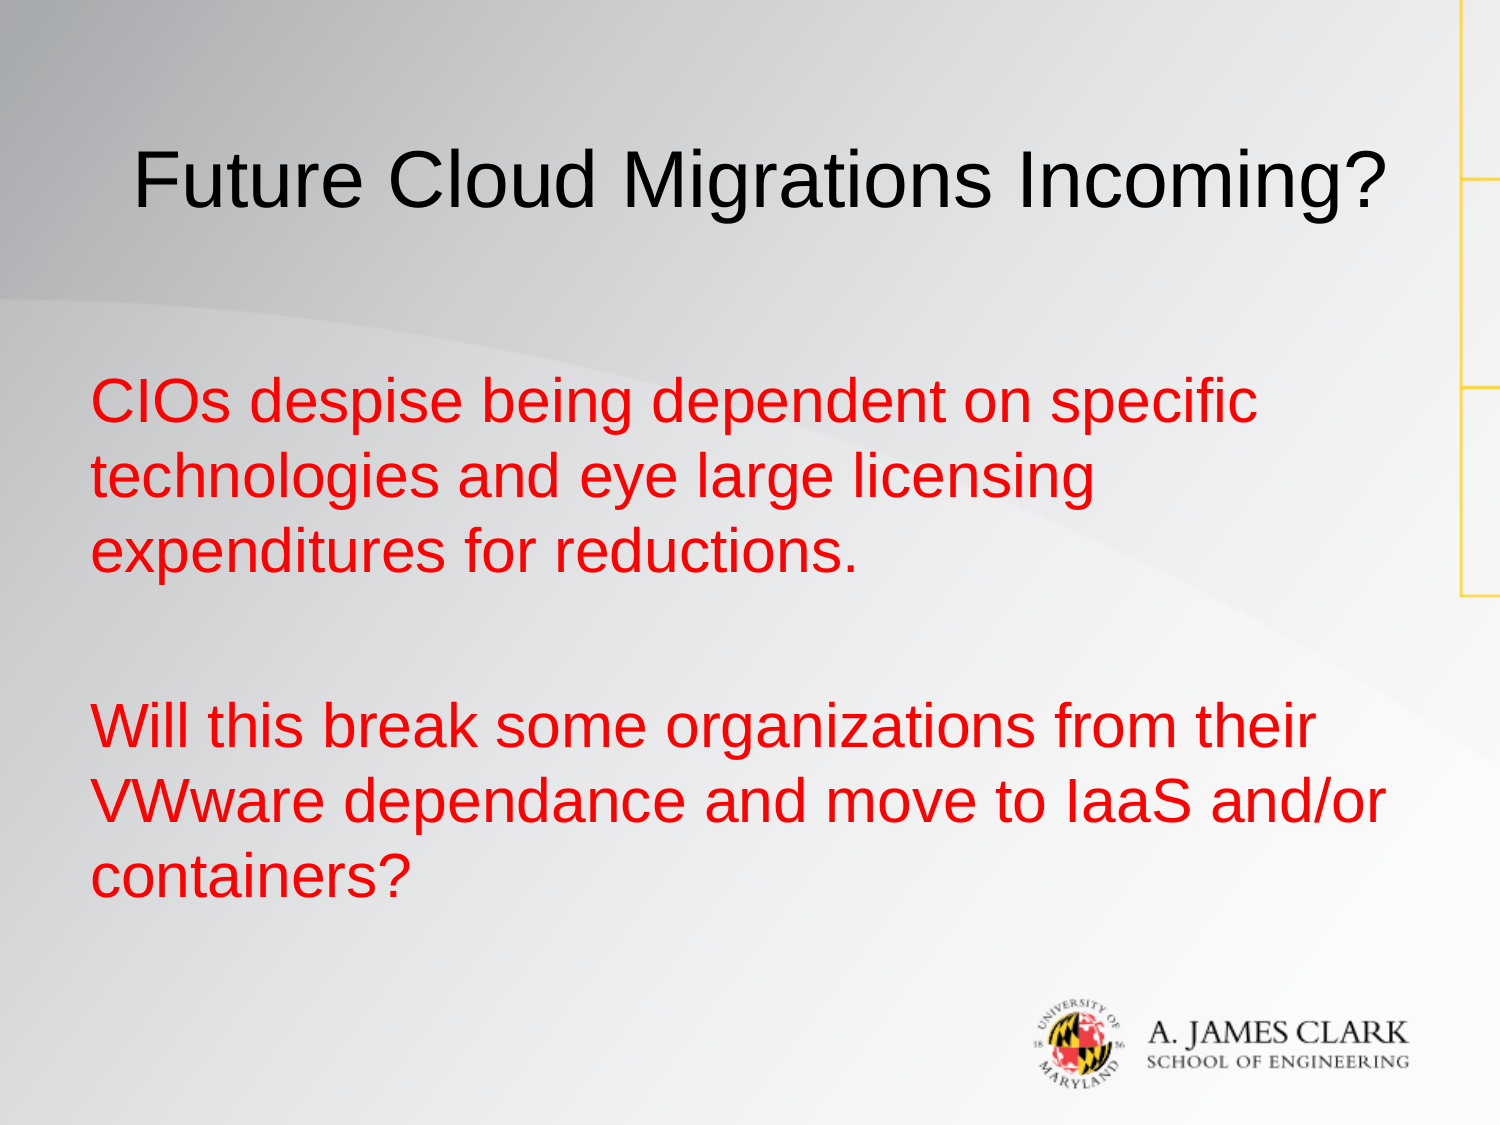

# Future Cloud Migrations Incoming?
CIOs despise being dependent on specific technologies and eye large licensing expenditures for reductions.

Will this break some organizations from their VWware dependance and move to IaaS and/or containers?